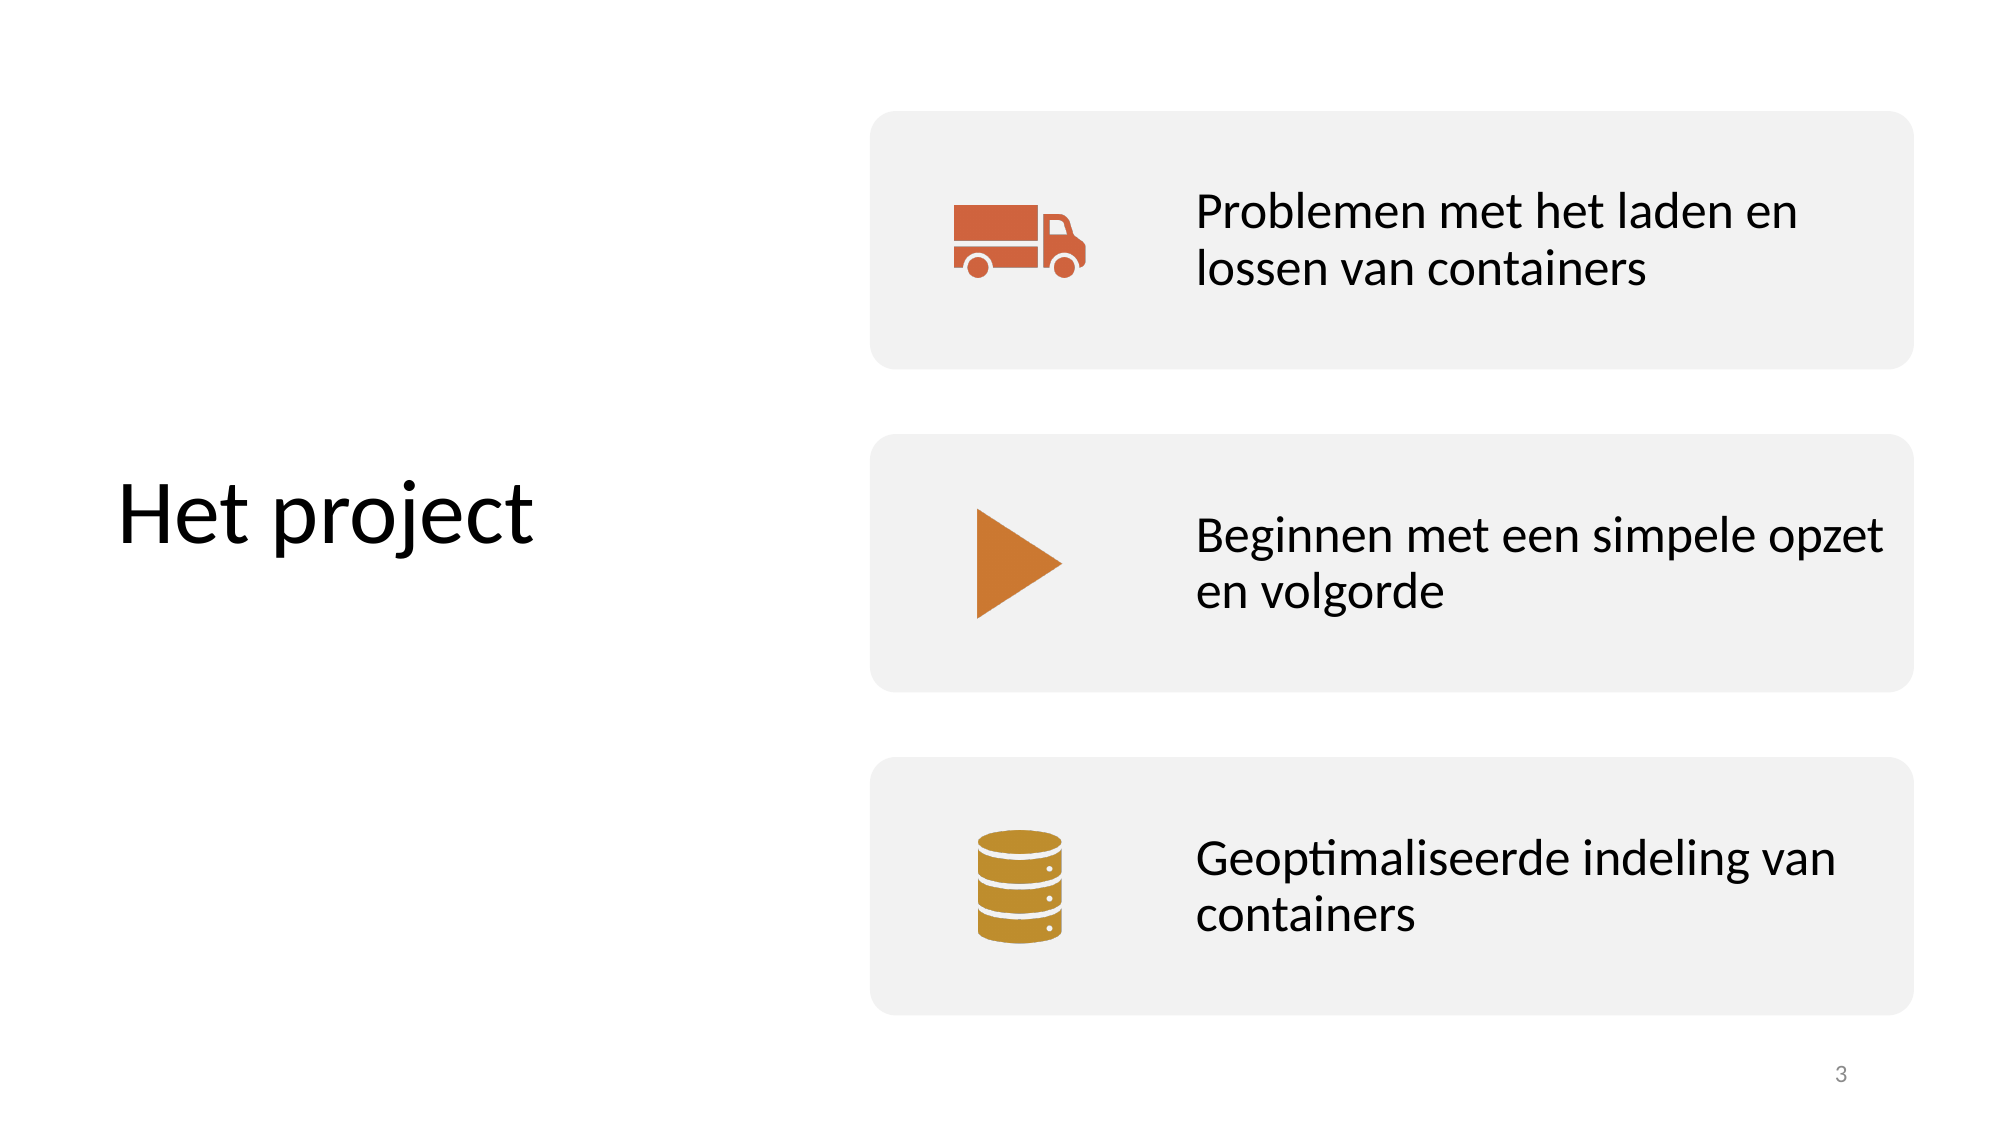

Problemen met het laden en lossen van containers
Beginnen met een simpele opzet en volgorde
Geoptimaliseerde indeling van containers
# Het project
3